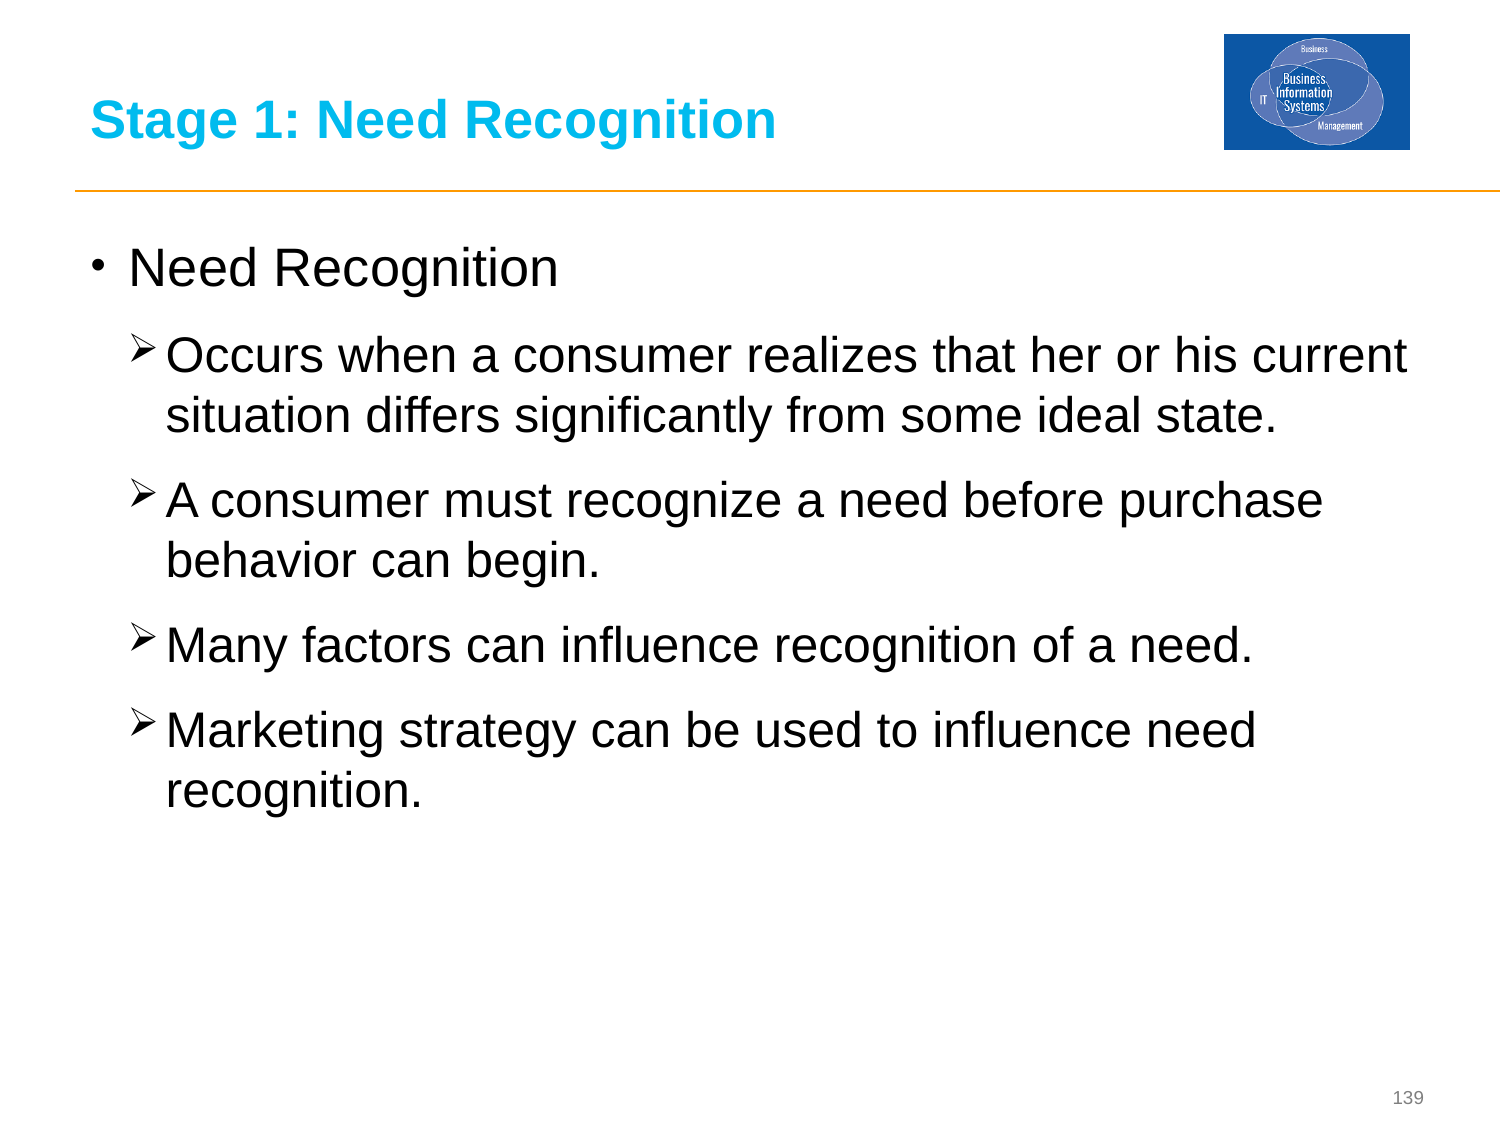

# Stage 1: Need Recognition
Need Recognition
Occurs when a consumer realizes that her or his current situation differs significantly from some ideal state.
A consumer must recognize a need before purchase behavior can begin.
Many factors can influence recognition of a need.
Marketing strategy can be used to influence need recognition.